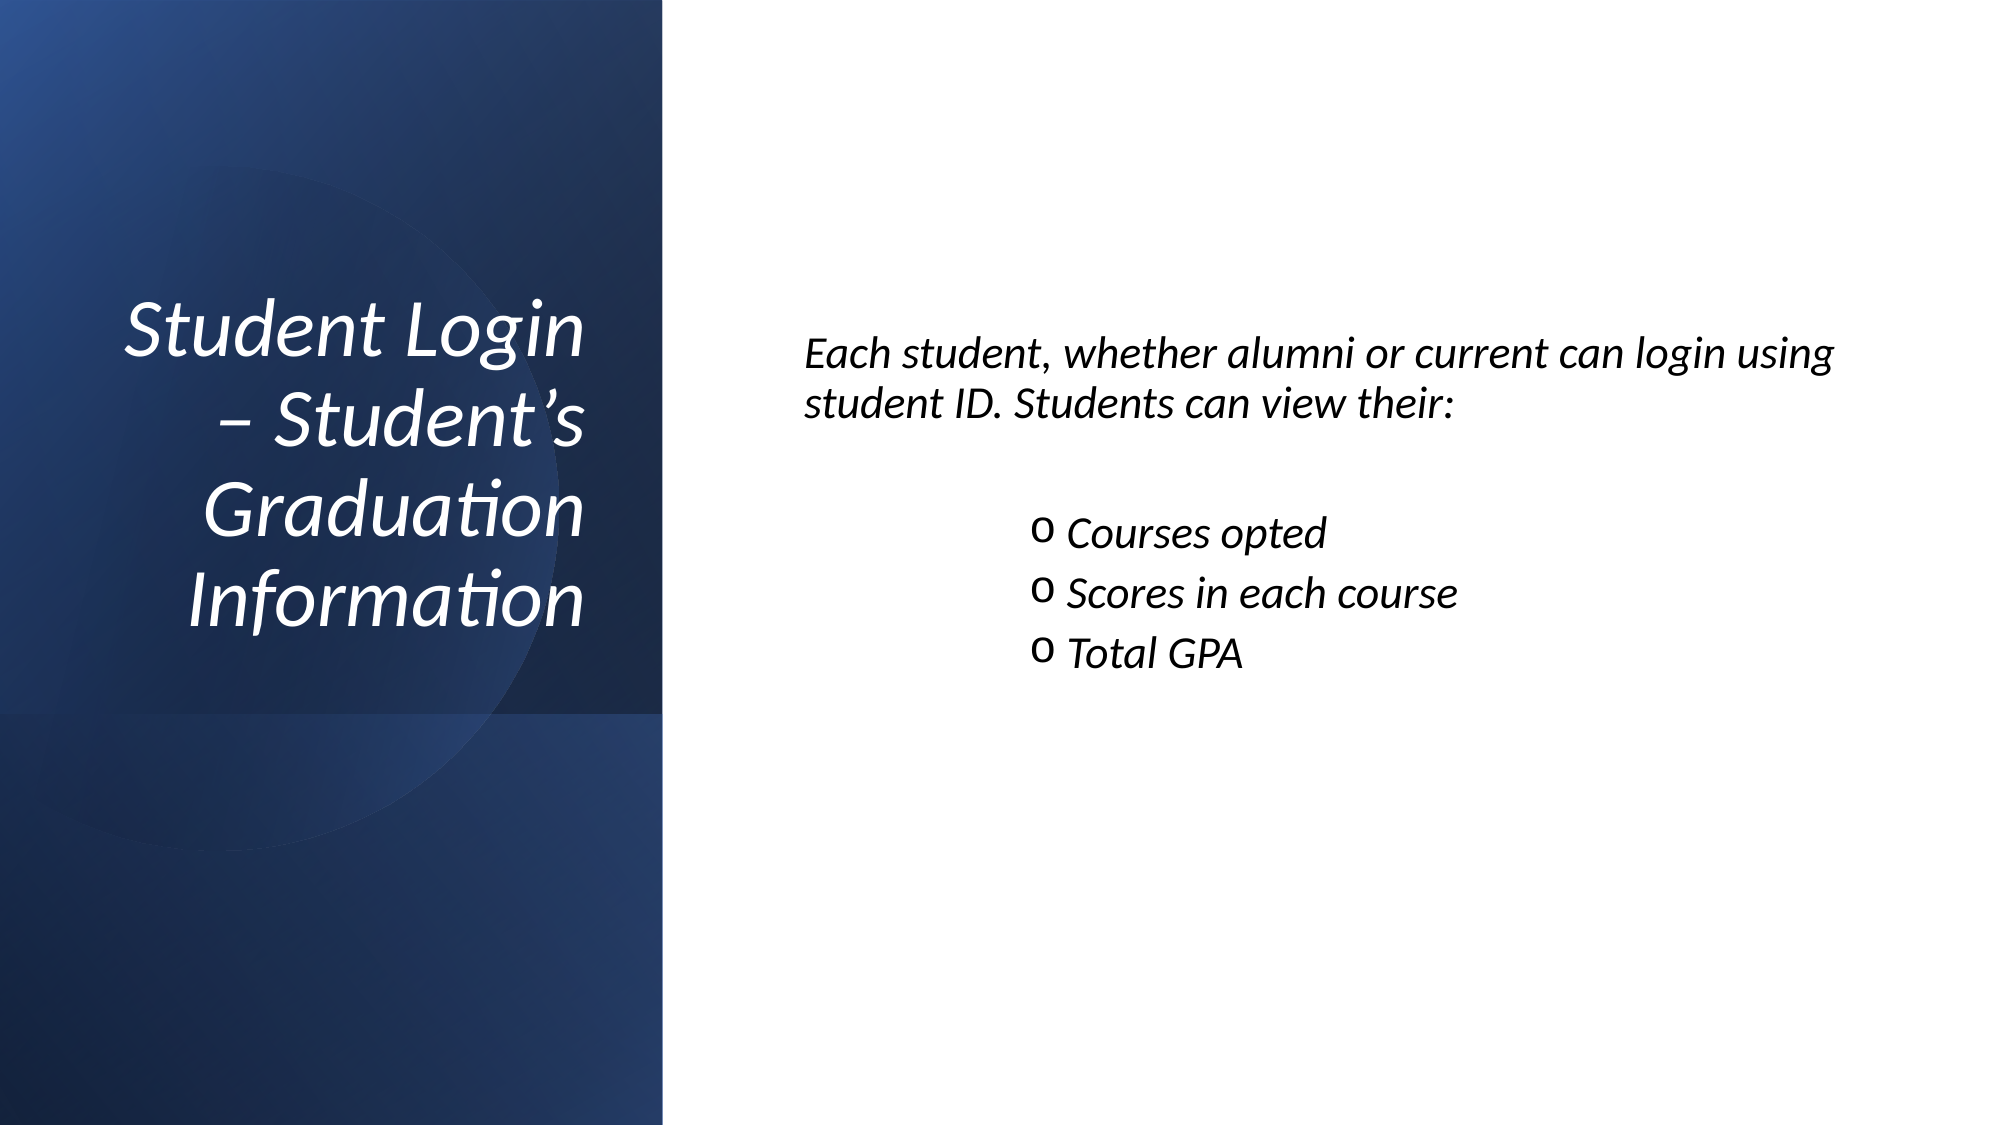

# Student Login – Student’s Graduation Information
Each student, whether alumni or current can login using student ID. Students can view their:

Courses opted
Scores in each course
Total GPA